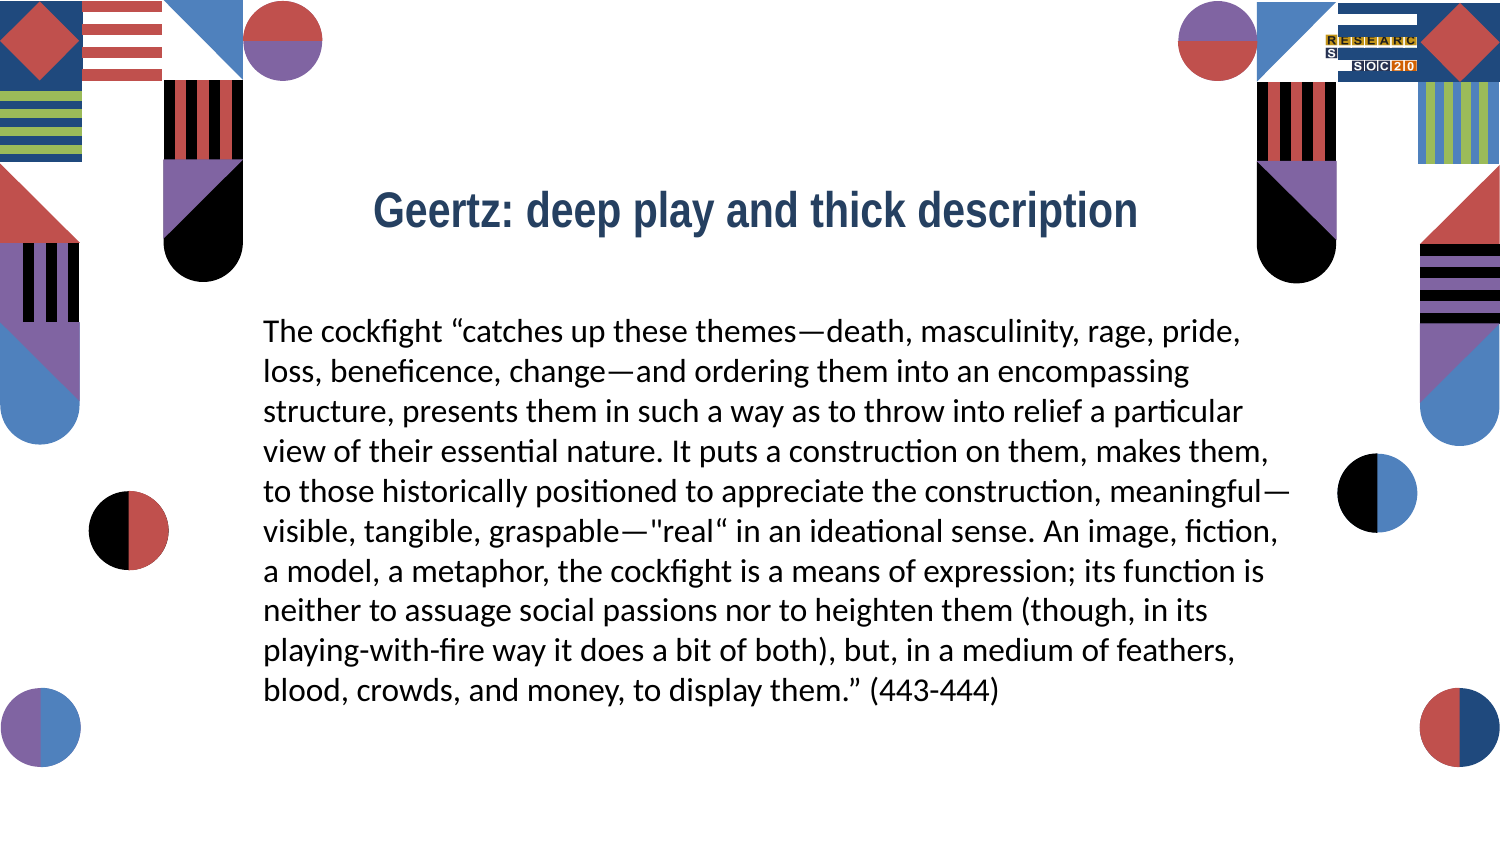

Geertz: deep play and thick description
The cockfight “catches up these themes—death, masculinity, rage, pride, loss, beneficence, change—and ordering them into an encompassing structure, presents them in such a way as to throw into relief a particular view of their essential nature. It puts a construction on them, makes them, to those historically positioned to appreciate the construction, meaningful—visible, tangible, graspable—"real“ in an ideational sense. An image, fiction, a model, a metaphor, the cockfight is a means of expression; its function is neither to assuage social passions nor to heighten them (though, in its playing-with-fire way it does a bit of both), but, in a medium of feathers, blood, crowds, and money, to display them.” (443-444)